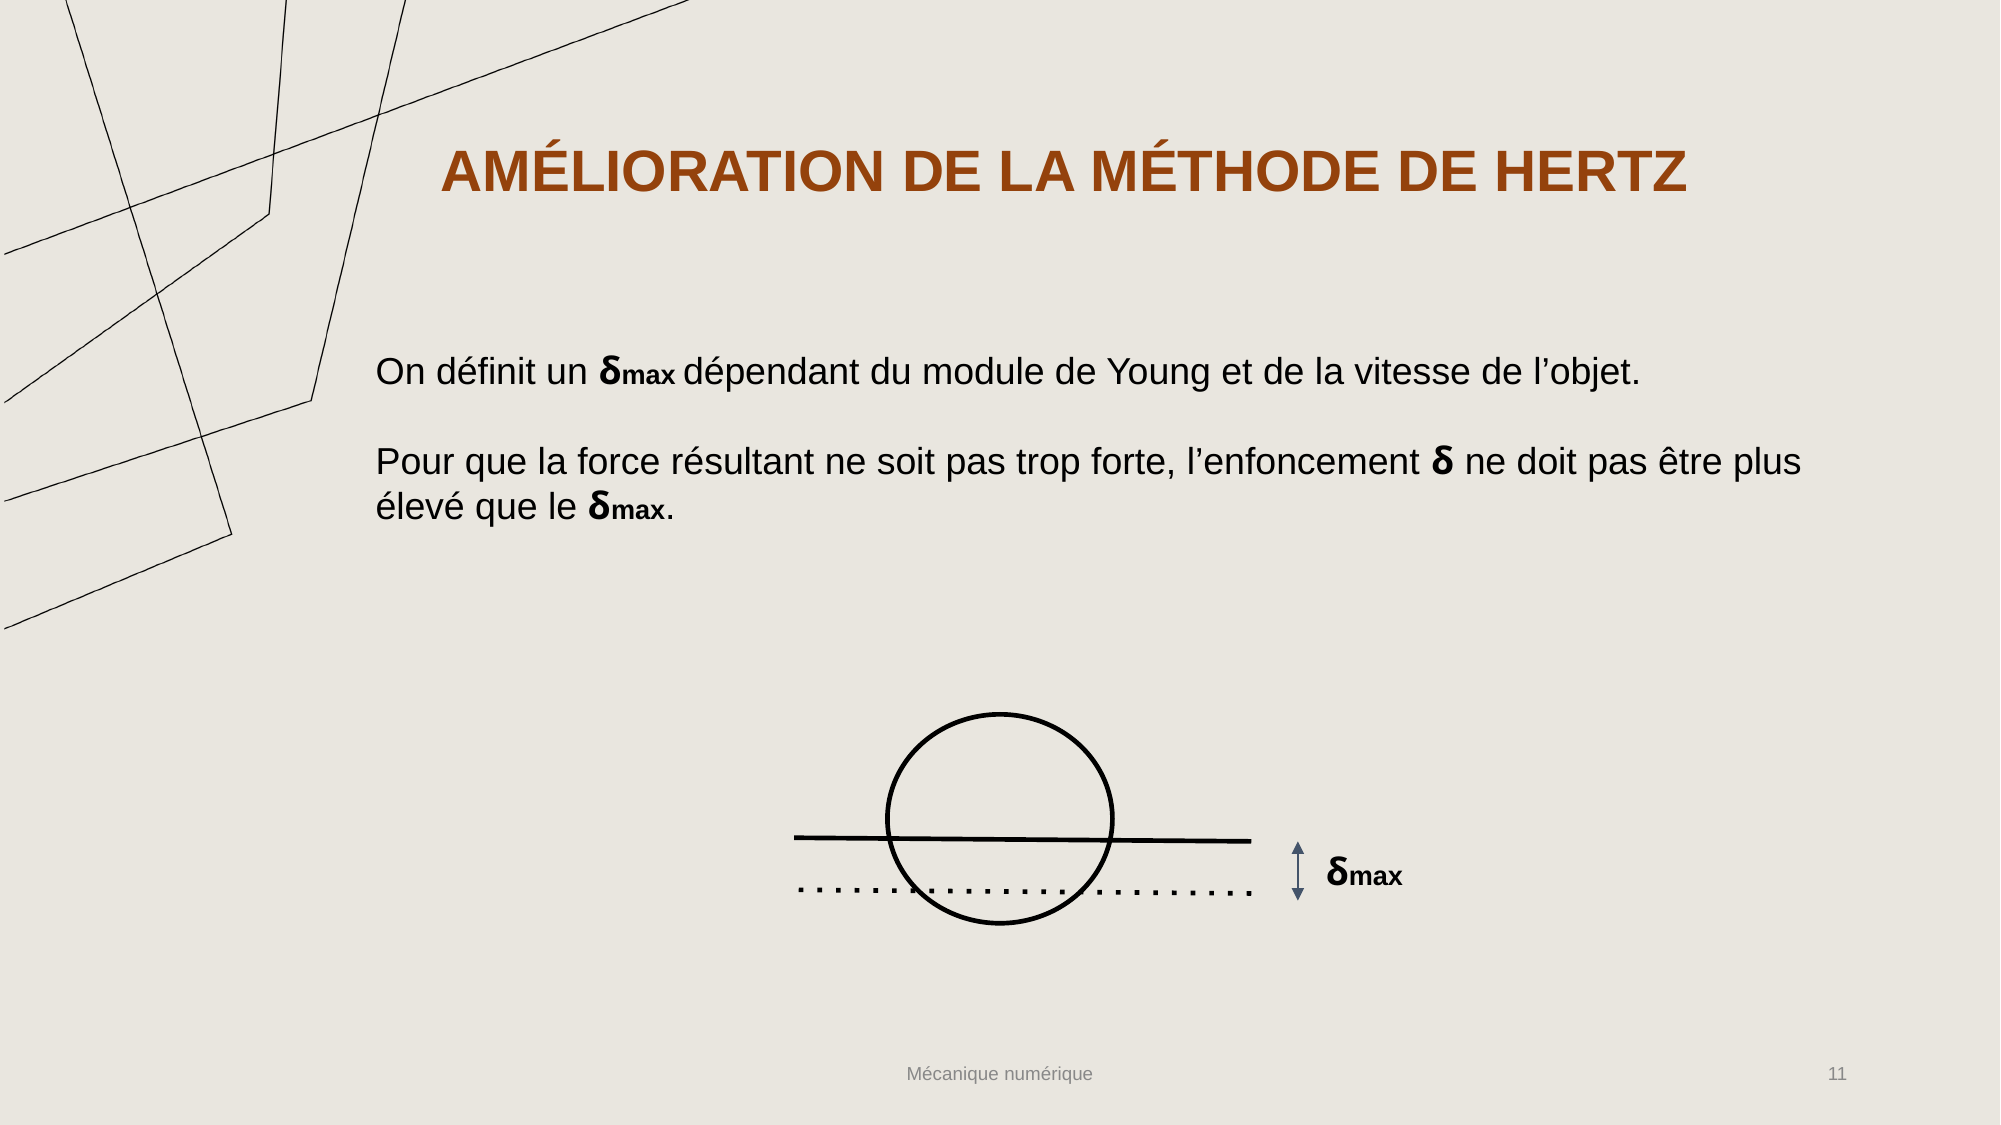

# AMÉLIORATION DE LA MÉTHODE DE HERTZ
On définit un ẟmax dépendant du module de Young et de la vitesse de l’objet.

Pour que la force résultant ne soit pas trop forte, l’enfoncement ẟ ne doit pas être plus élevé que le ẟmax.

ẟmax
Mécanique numérique
11